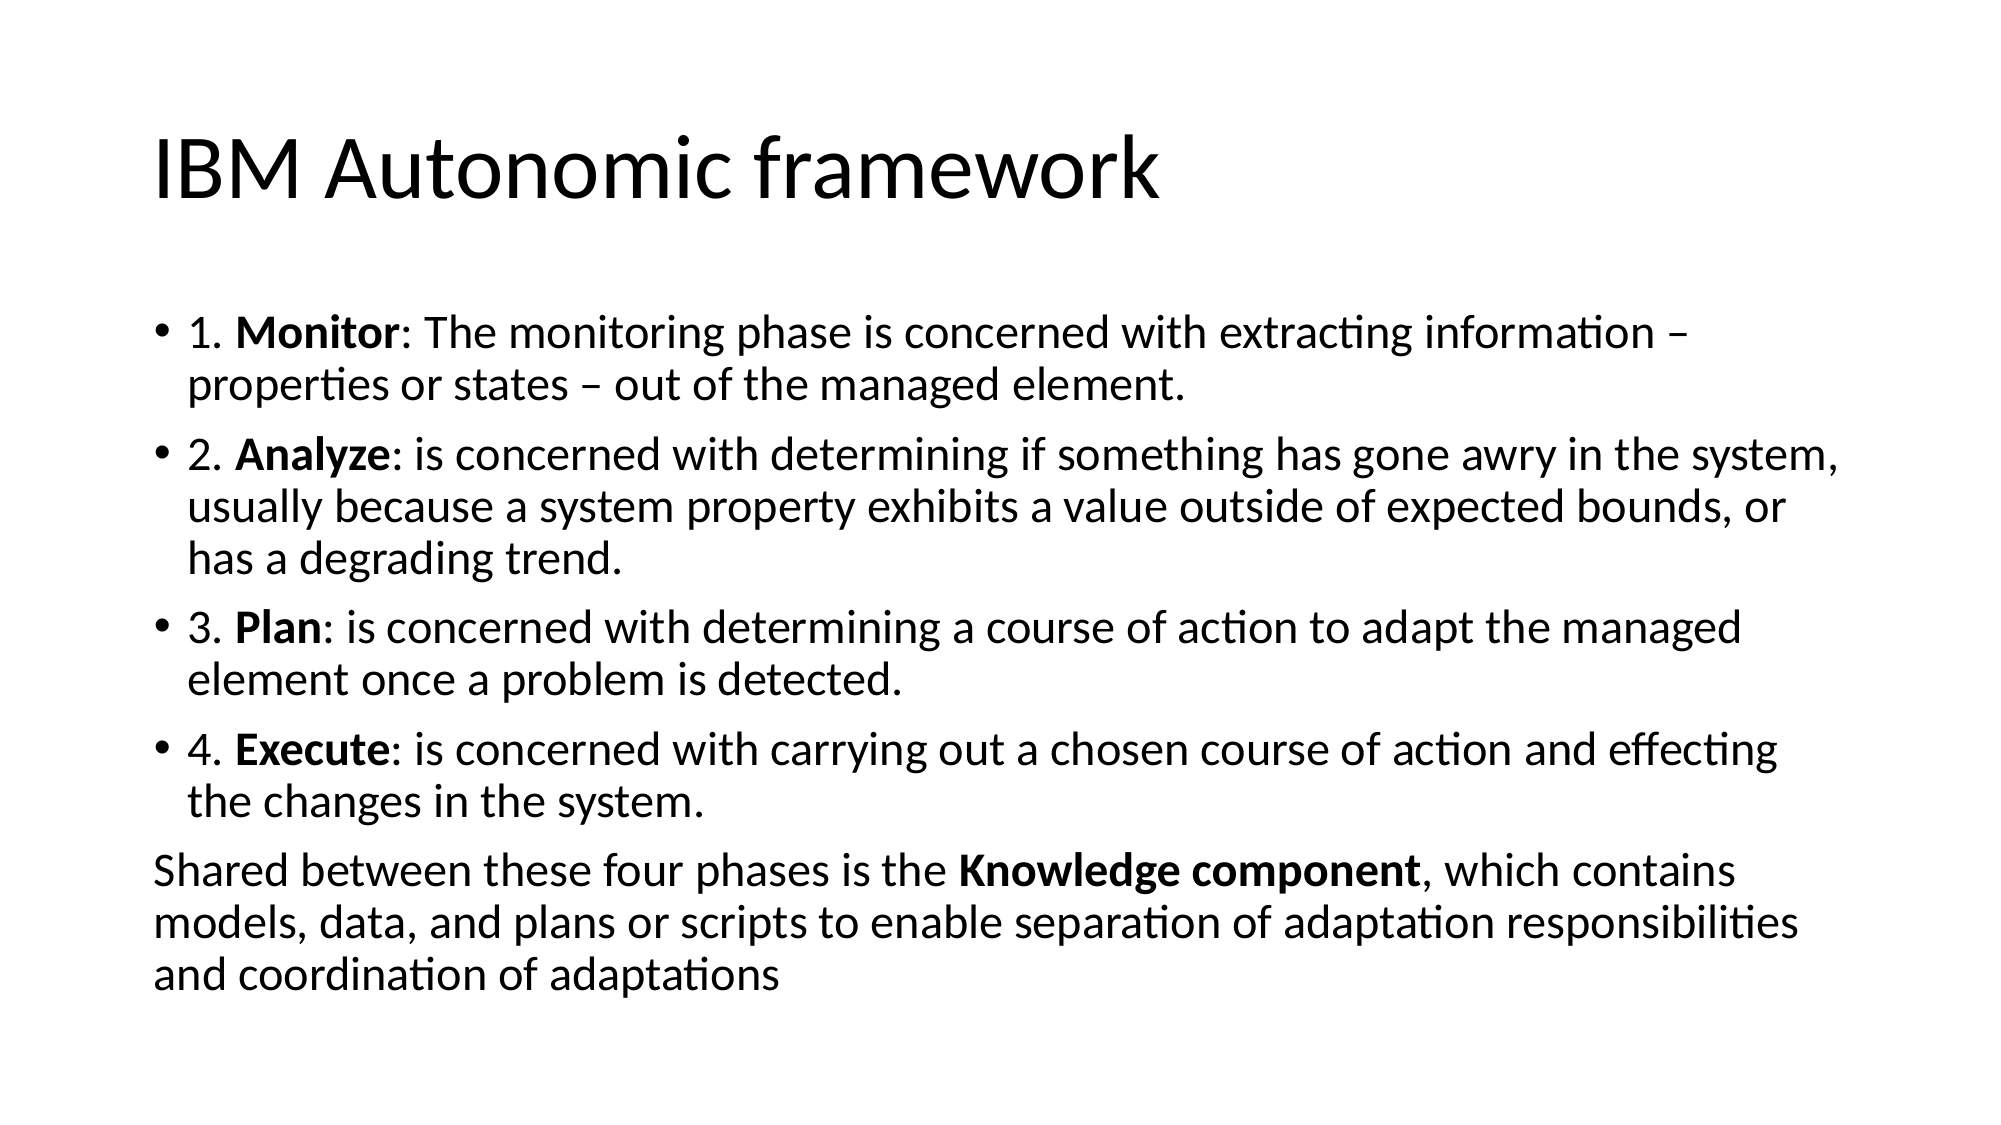

# IBM Autonomic framework
1. Monitor: The monitoring phase is concerned with extracting information – properties or states – out of the managed element.
2. Analyze: is concerned with determining if something has gone awry in the system, usually because a system property exhibits a value outside of expected bounds, or has a degrading trend.
3. Plan: is concerned with determining a course of action to adapt the managed element once a problem is detected.
4. Execute: is concerned with carrying out a chosen course of action and effecting the changes in the system.
Shared between these four phases is the Knowledge component, which contains models, data, and plans or scripts to enable separation of adaptation responsibilities and coordination of adaptations